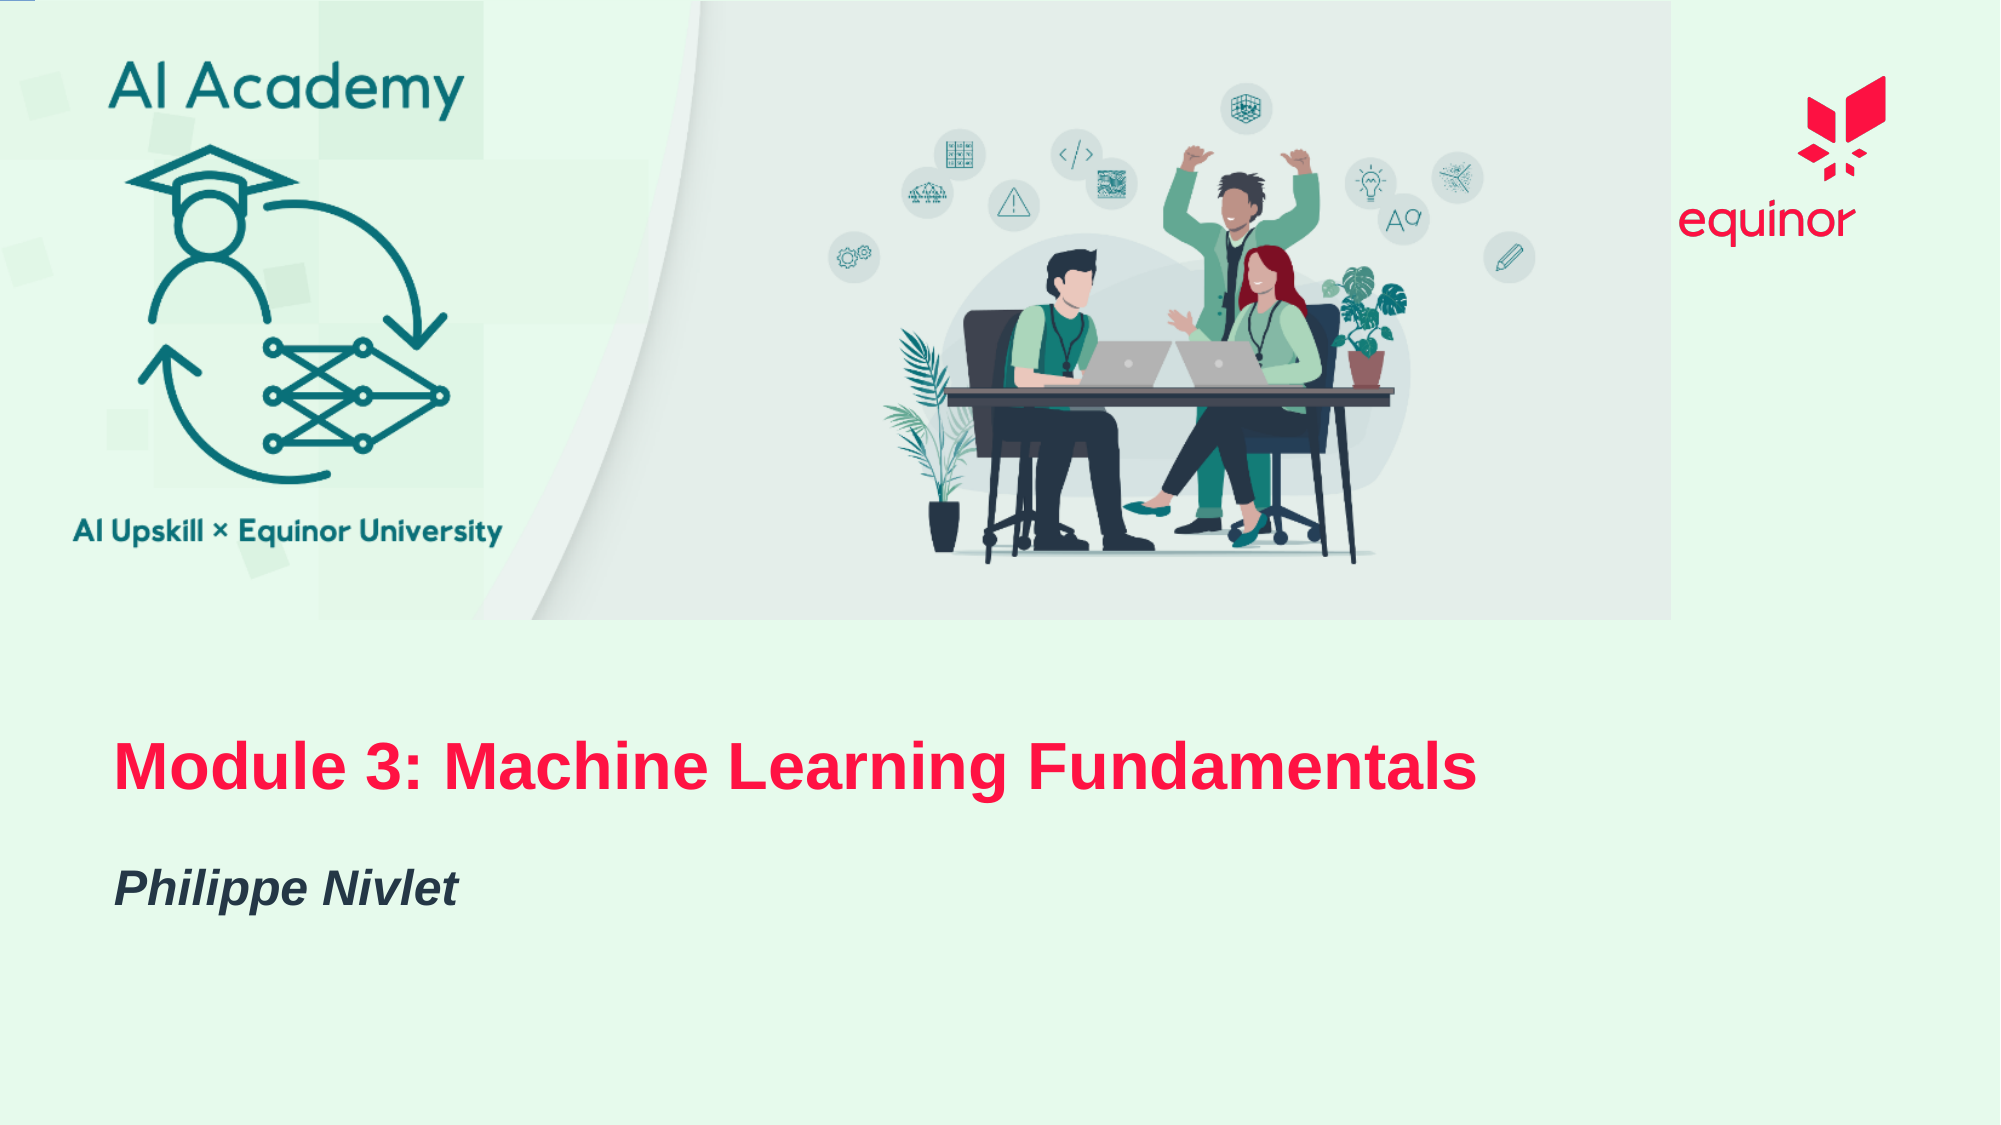

# Module 3: Machine Learning Fundamentals
Philippe Nivlet